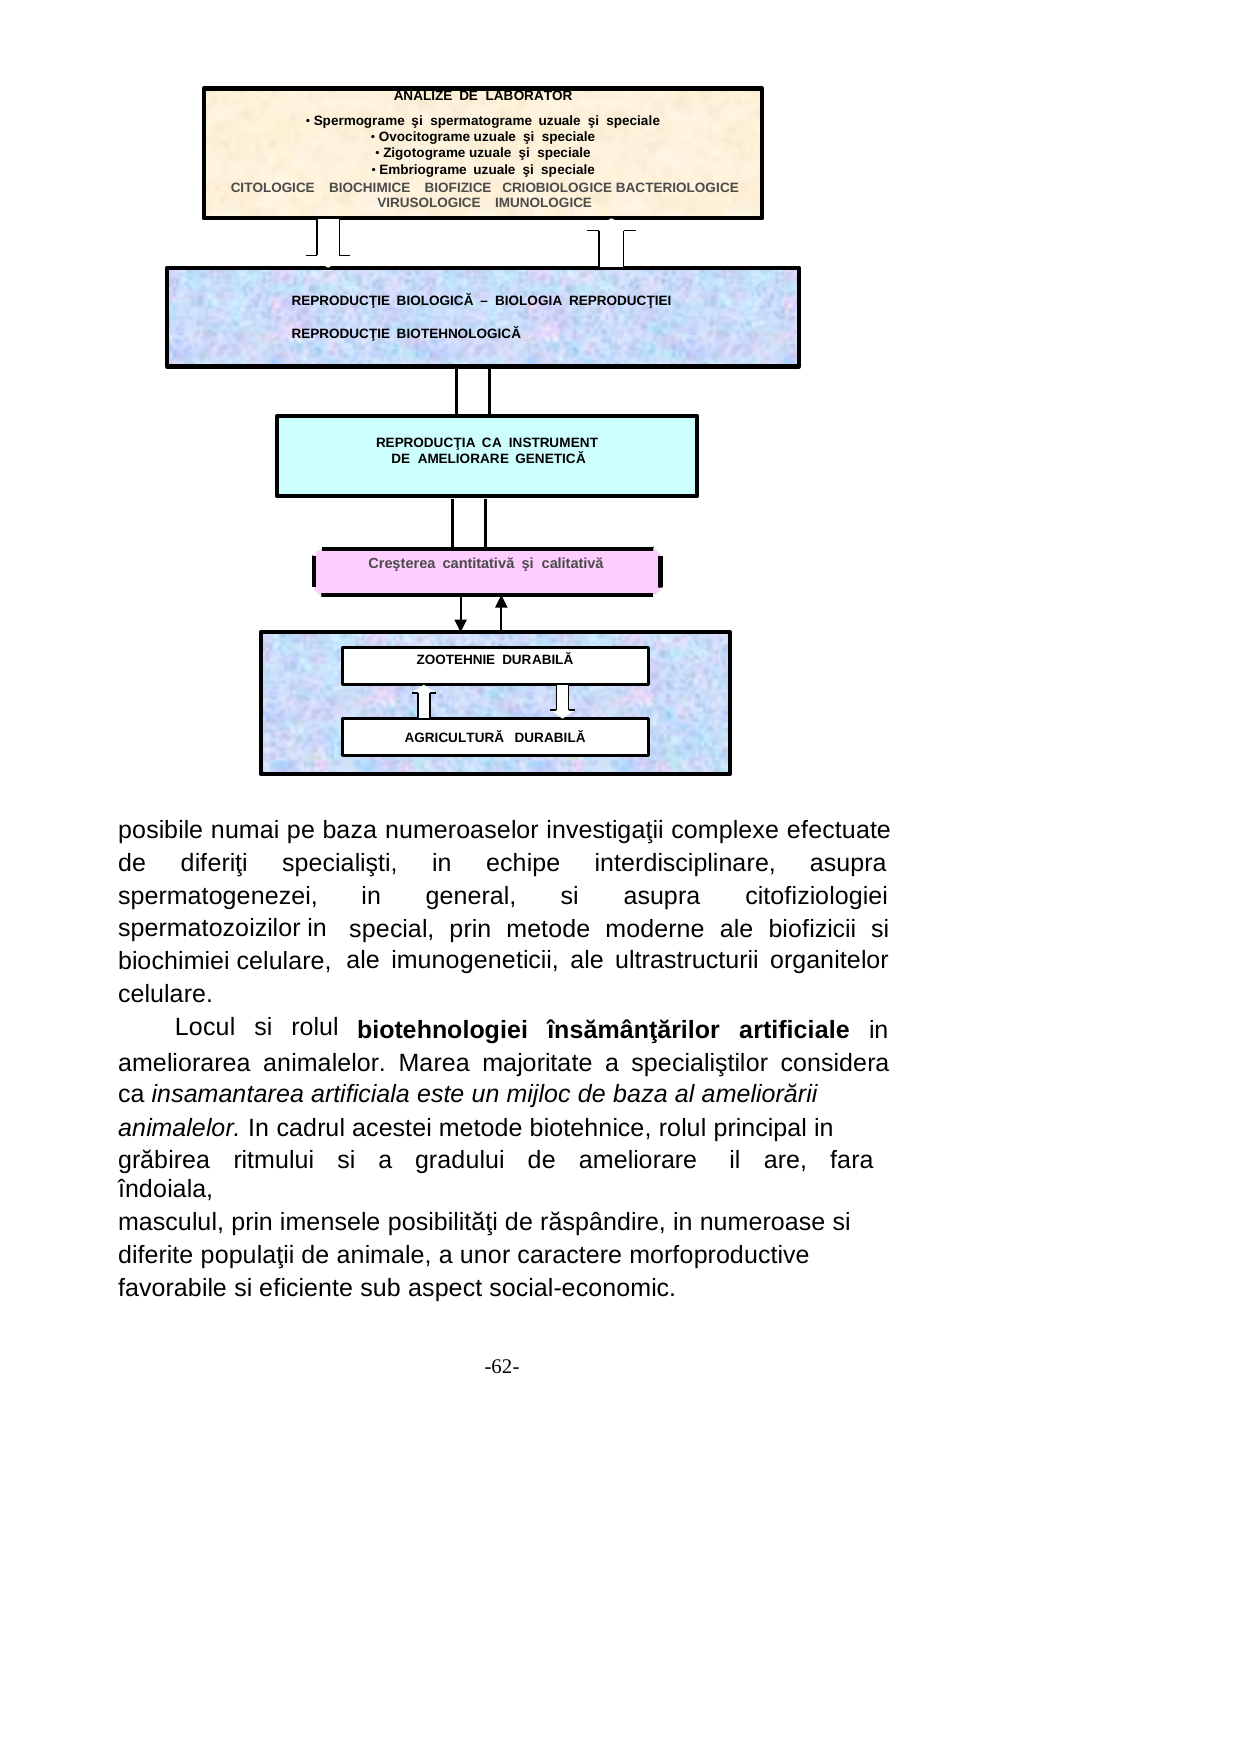

ANALIZE DE LABORATOR
• Spermograme şi spermatograme uzuale şi speciale
• Ovocitograme uzuale şi speciale
• Zigotograme uzuale şi speciale
• Embriograme uzuale şi speciale
CITOLOGICE   BIOCHIMICE   BIOFIZICE  CRIOBIOLOGICE BACTERIOLOGICE VIRUSOLOGICE   IMUNOLOGICE

REPRODUCŢIE BIOLOGICĂ – BIOLOGIA REPRODUCŢIEI
REPRODUCŢIE BIOTEHNOLOGICĂ

REPRODUCŢIA CA INSTRUMENT
DE  AMELIORARE GENETICĂ

Creşterea cantitativă şi  calitativă

ZOOTEHNIE DURABILĂ
AGRICULTURĂ  DURABILĂ

posibile numai pe baza numeroaselor investigaţii complexe efectuate
de
diferiţi
specialişti,
in
echipe
interdisciplinare,
asupra
spermatogenezei,
spermatozoizilor in
biochimiei celulare,
celulare.
Locul  si  rolul
in
general,
si      asupra      citofiziologiei
special,  prin  metode  moderne  ale  biofizicii  si
ale imunogeneticii, ale ultrastructurii organitelor
biotehnologiei  însămânţărilor  artificiale  in
ameliorarea animalelor. Marea majoritate a specialiştilor considera
ca insamantarea artificiala este un mijloc de baza al ameliorării
animalelor. In cadrul acestei metode biotehnice, rolul principal in
grăbirea ritmului si a gradului de ameliorare  il are, fara  îndoiala,
masculul, prin imensele posibilităţi de răspândire, in numeroase si
diferite populaţii de animale, a unor caractere morfoproductive
favorabile si eficiente sub aspect social-economic.
-62-